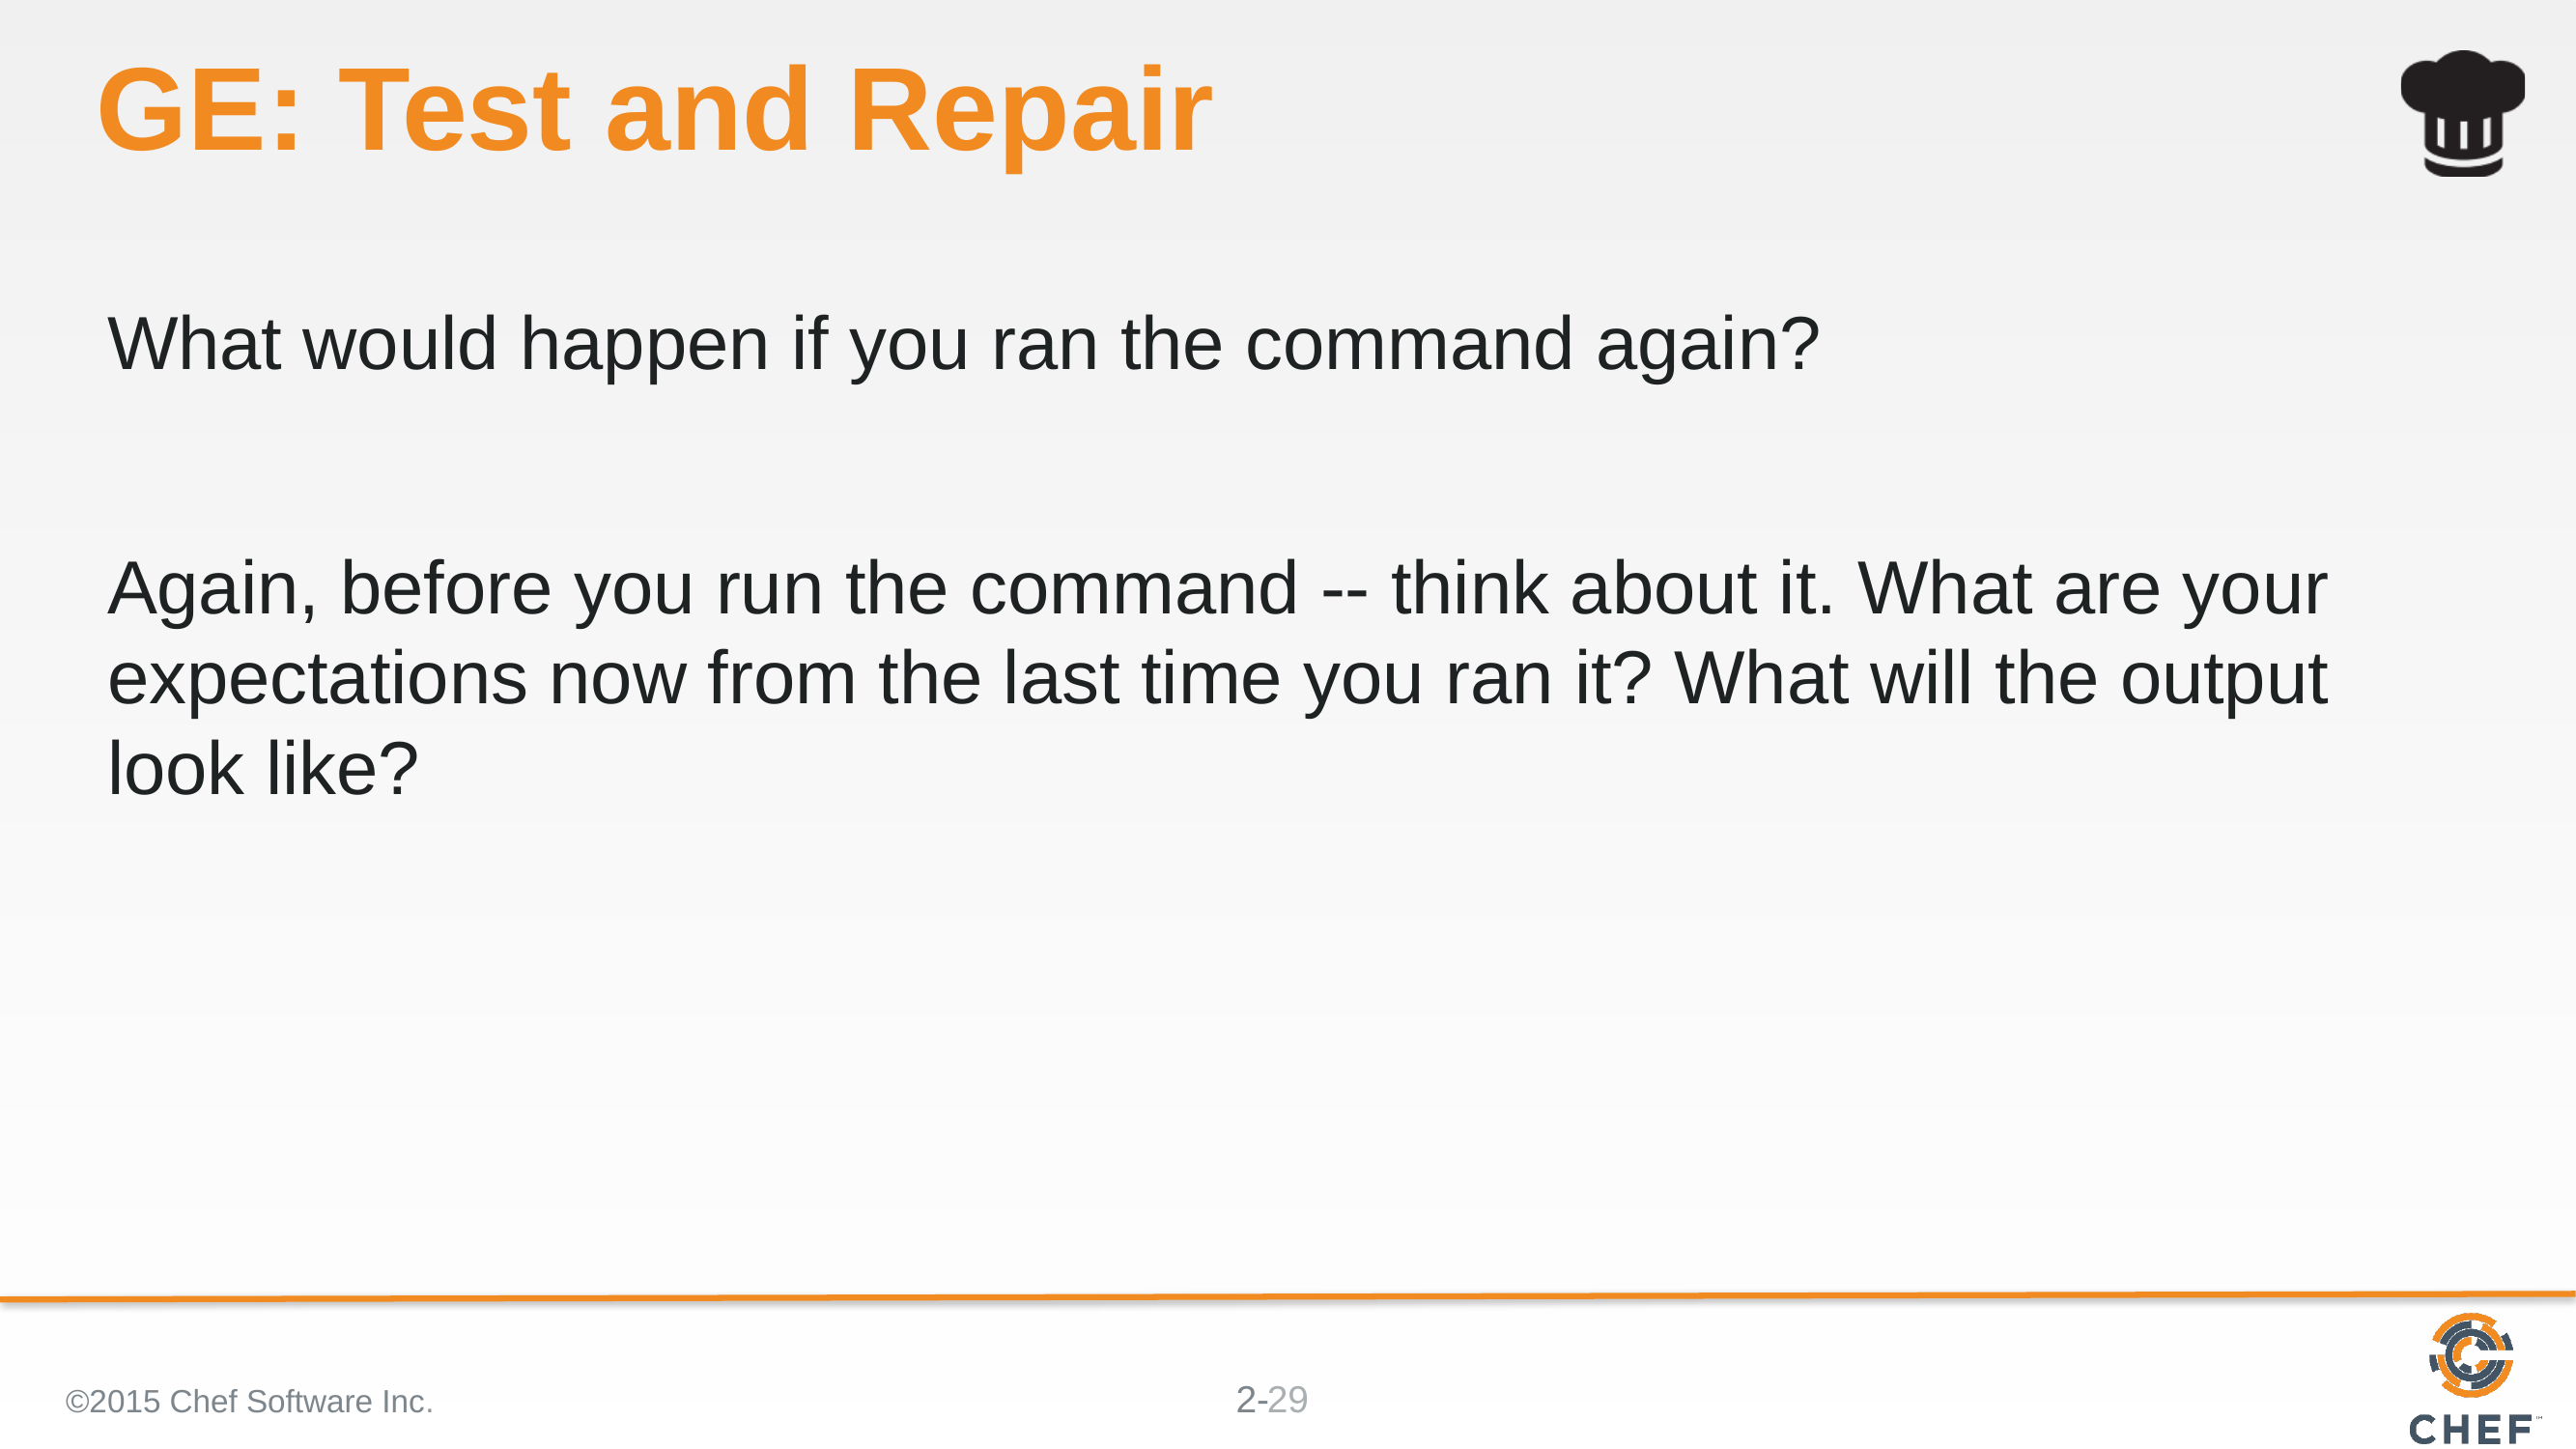

# GE: Test and Repair
What would happen if you ran the command again?

Again, before you run the command -- think about it. What are your expectations now from the last time you ran it? What will the output look like?

©2015 Chef Software Inc.
29